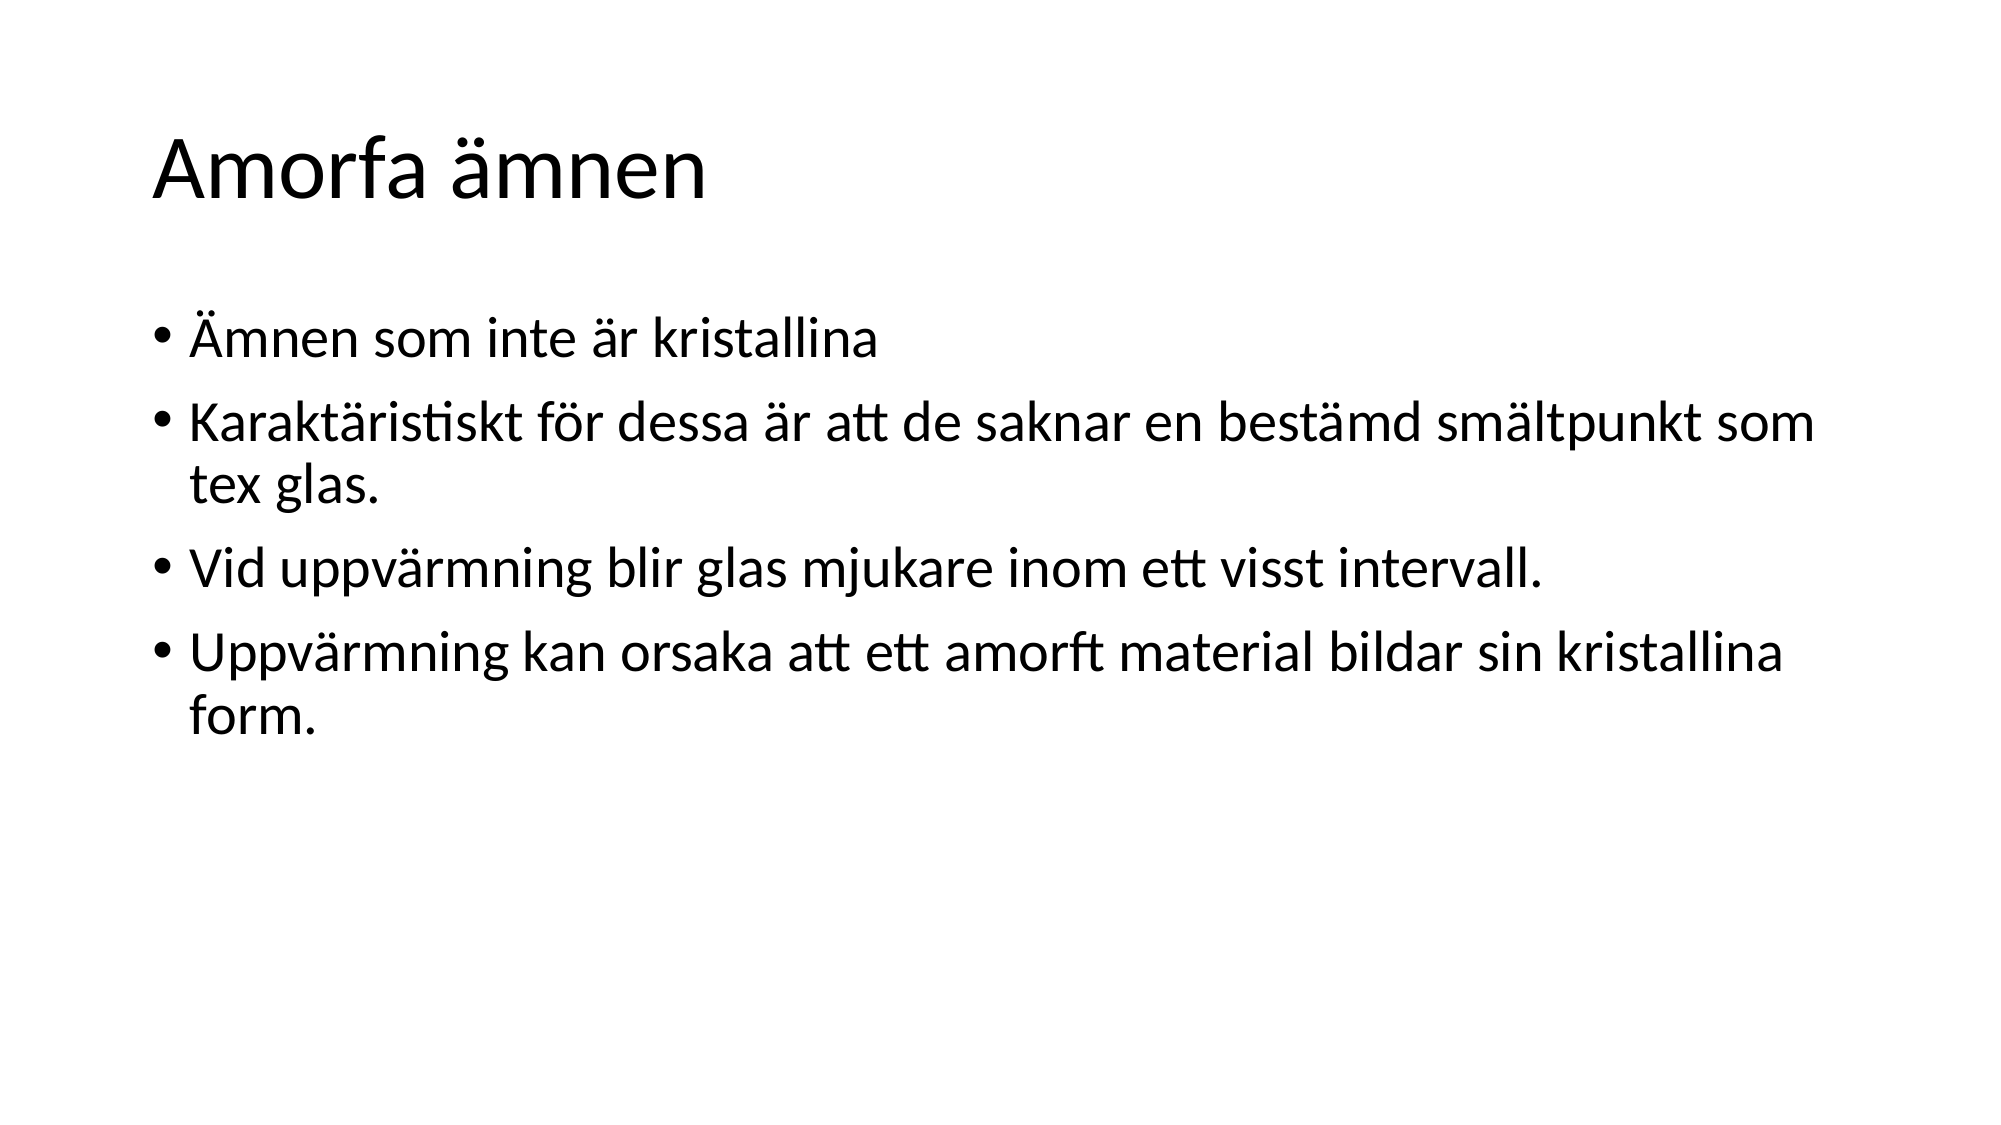

# Amorfa ämnen
Ämnen som inte är kristallina
Karaktäristiskt för dessa är att de saknar en bestämd smältpunkt som tex glas.
Vid uppvärmning blir glas mjukare inom ett visst intervall.
Uppvärmning kan orsaka att ett amorft material bildar sin kristallina form.